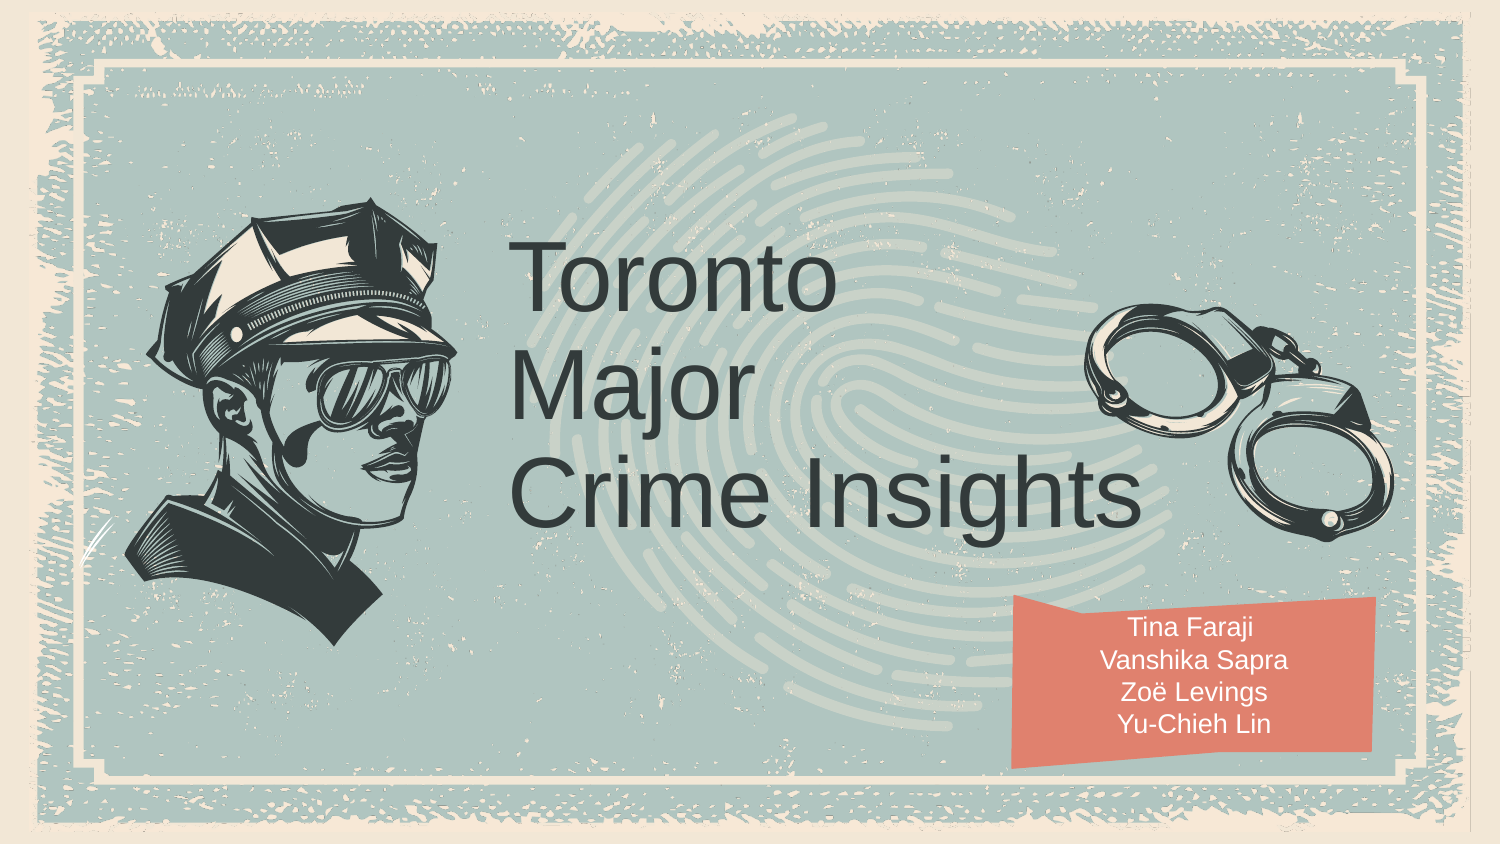

# Toronto Major  Crime Insights

Tina Faraji
Vanshika Sapra
Zoë Levings
Yu-Chieh Lin